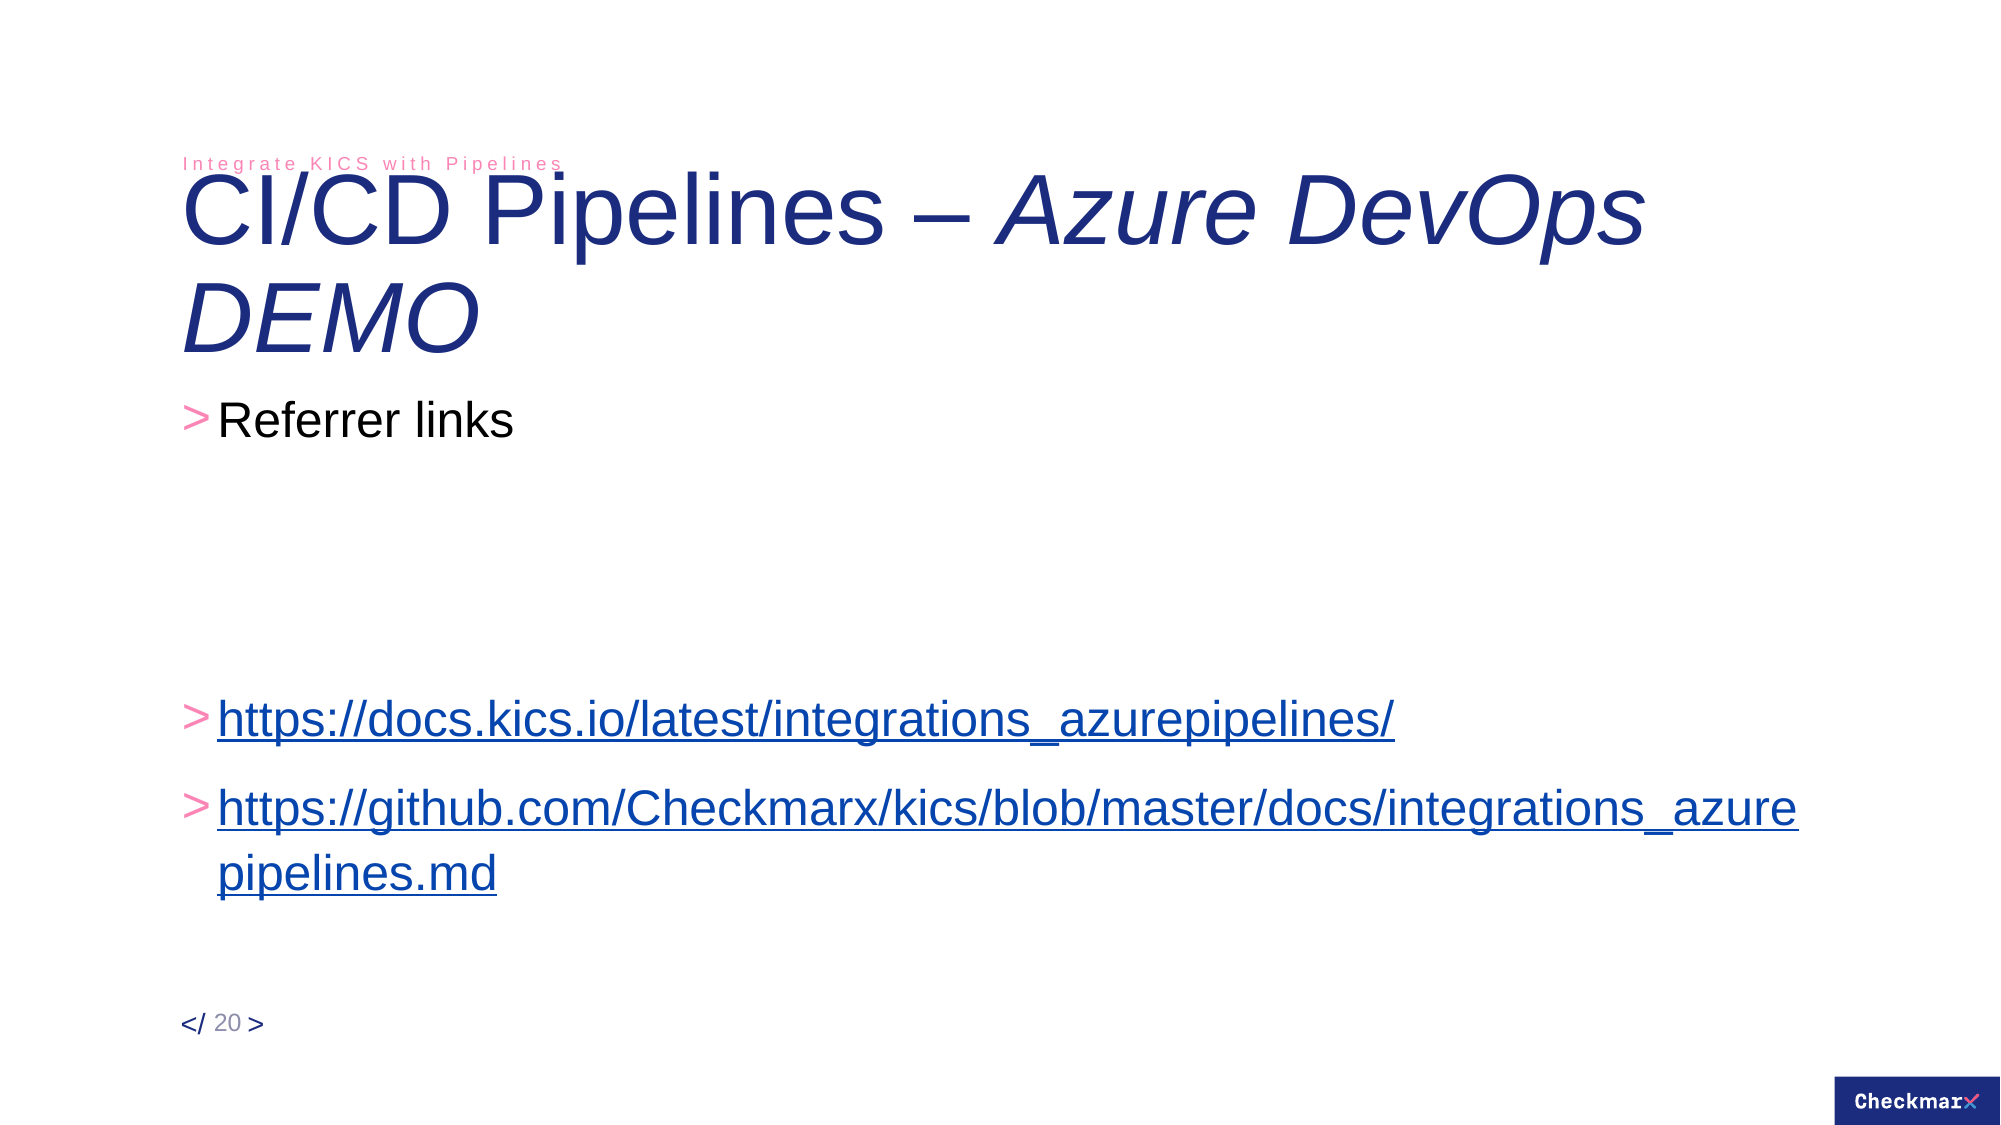

Integrate KICS with Pipelines
# CI/CD Pipelines – Azure DevOps DEMO
Referrer links

https://docs.kics.io/latest/integrations_azurepipelines/
https://github.com/Checkmarx/kics/blob/master/docs/integrations_azurepipelines.md

20